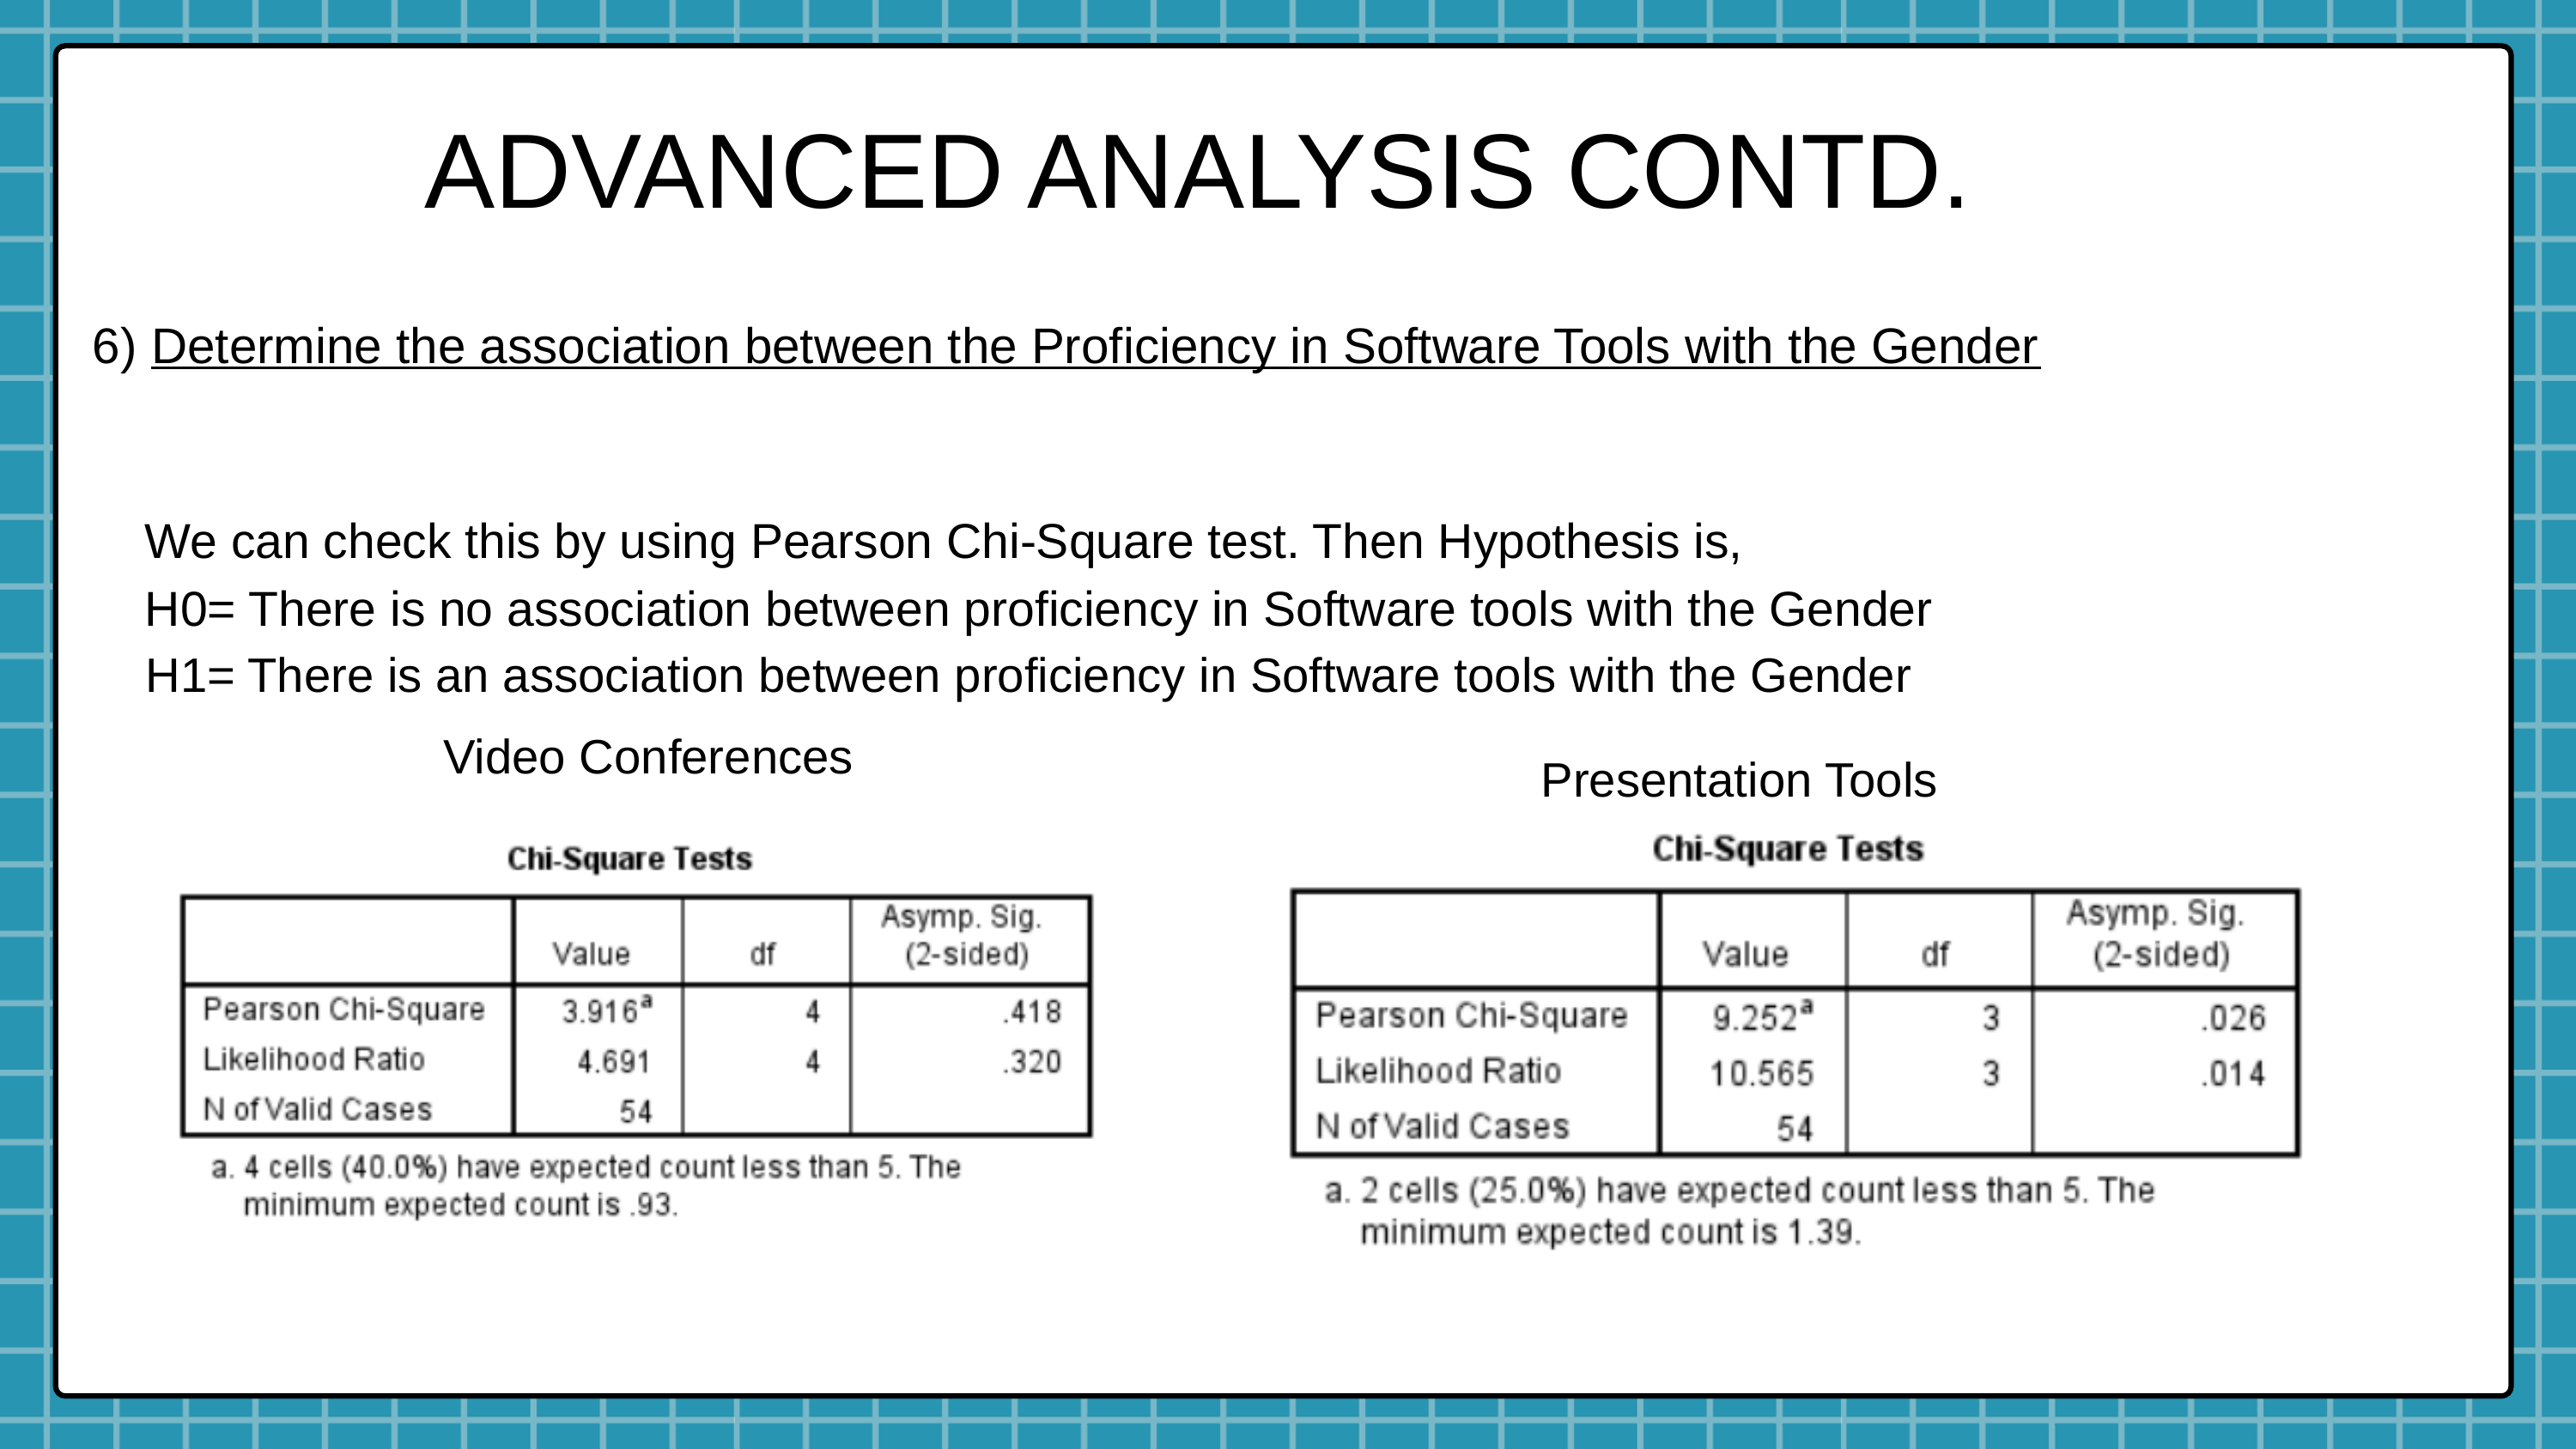

ADVANCED ANALYSIS CONTD.

6) Determine the association between the Proficiency in Software Tools with the Gender
We can check this by using Pearson Chi-Square test. Then Hypothesis is,
H0= There is no association between proficiency in Software tools with the Gender

 H1= There is an association between proficiency in Software tools with the Gender
Video Conferences
Presentation Tools